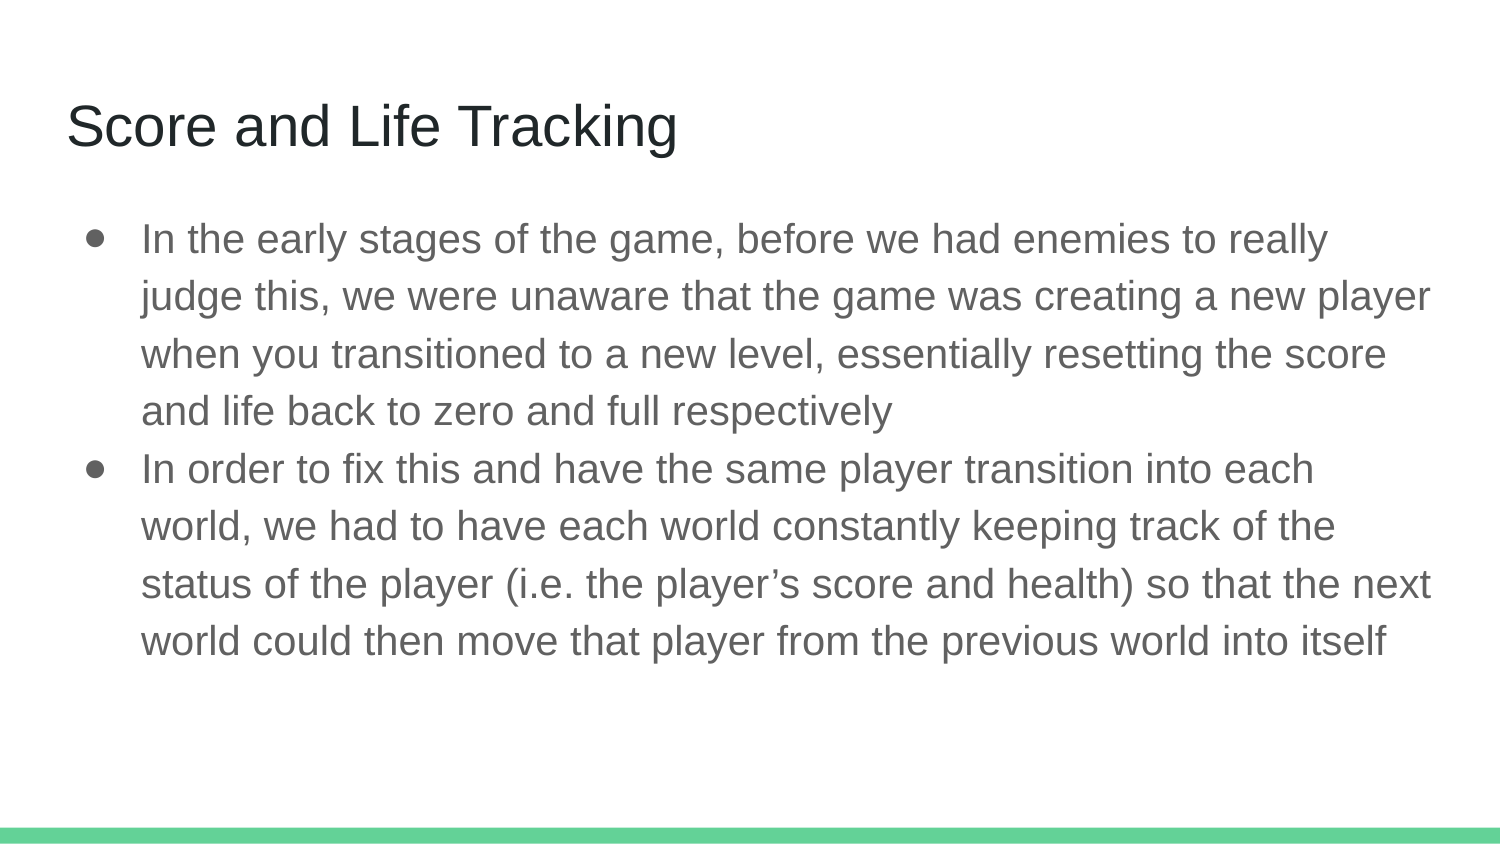

# Score and Life Tracking
In the early stages of the game, before we had enemies to really judge this, we were unaware that the game was creating a new player when you transitioned to a new level, essentially resetting the score and life back to zero and full respectively
In order to fix this and have the same player transition into each world, we had to have each world constantly keeping track of the status of the player (i.e. the player’s score and health) so that the next world could then move that player from the previous world into itself